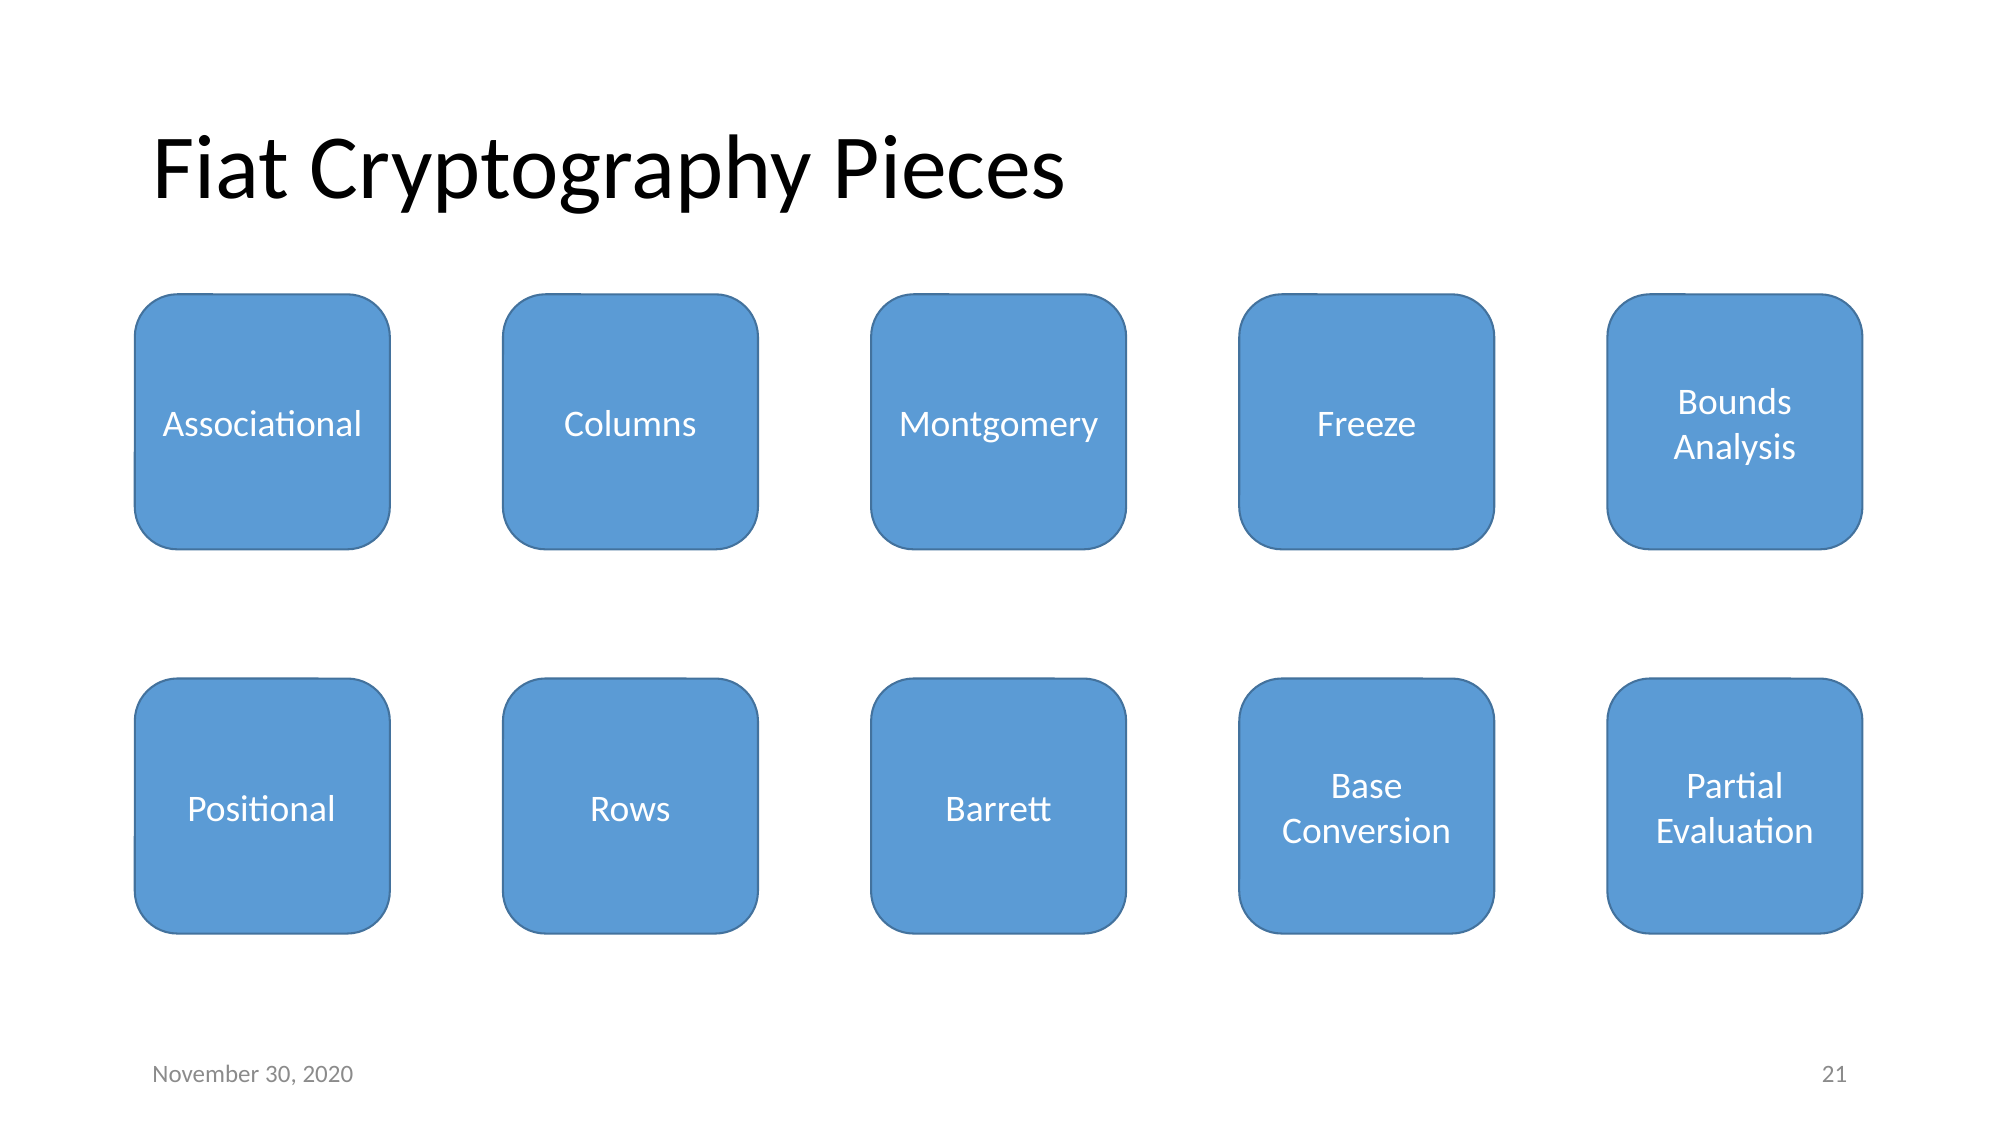

# Fiat Cryptography Pieces
Associational
Columns
Montgomery
Freeze
Bounds Analysis

Positional
Rows
Barrett
Base Conversion
Partial Evaluation
November 30, 2020
21